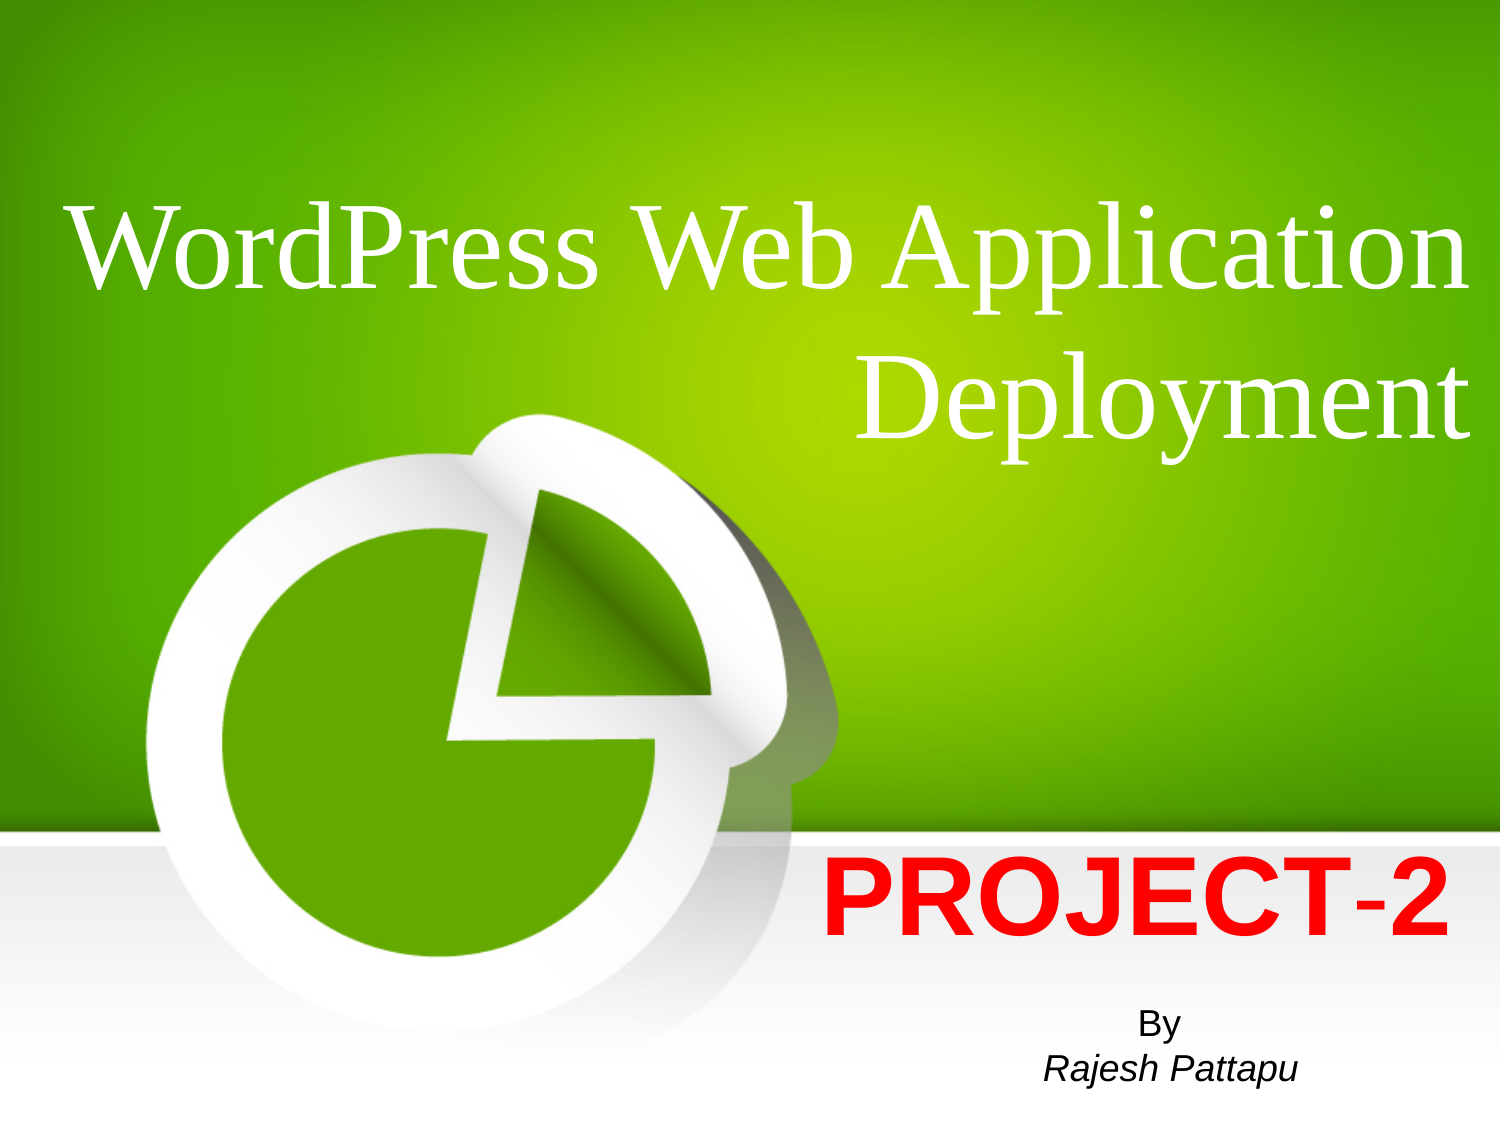

# WordPress Web Application Deployment

PROJECT-2
         By
Rajesh Pattapu